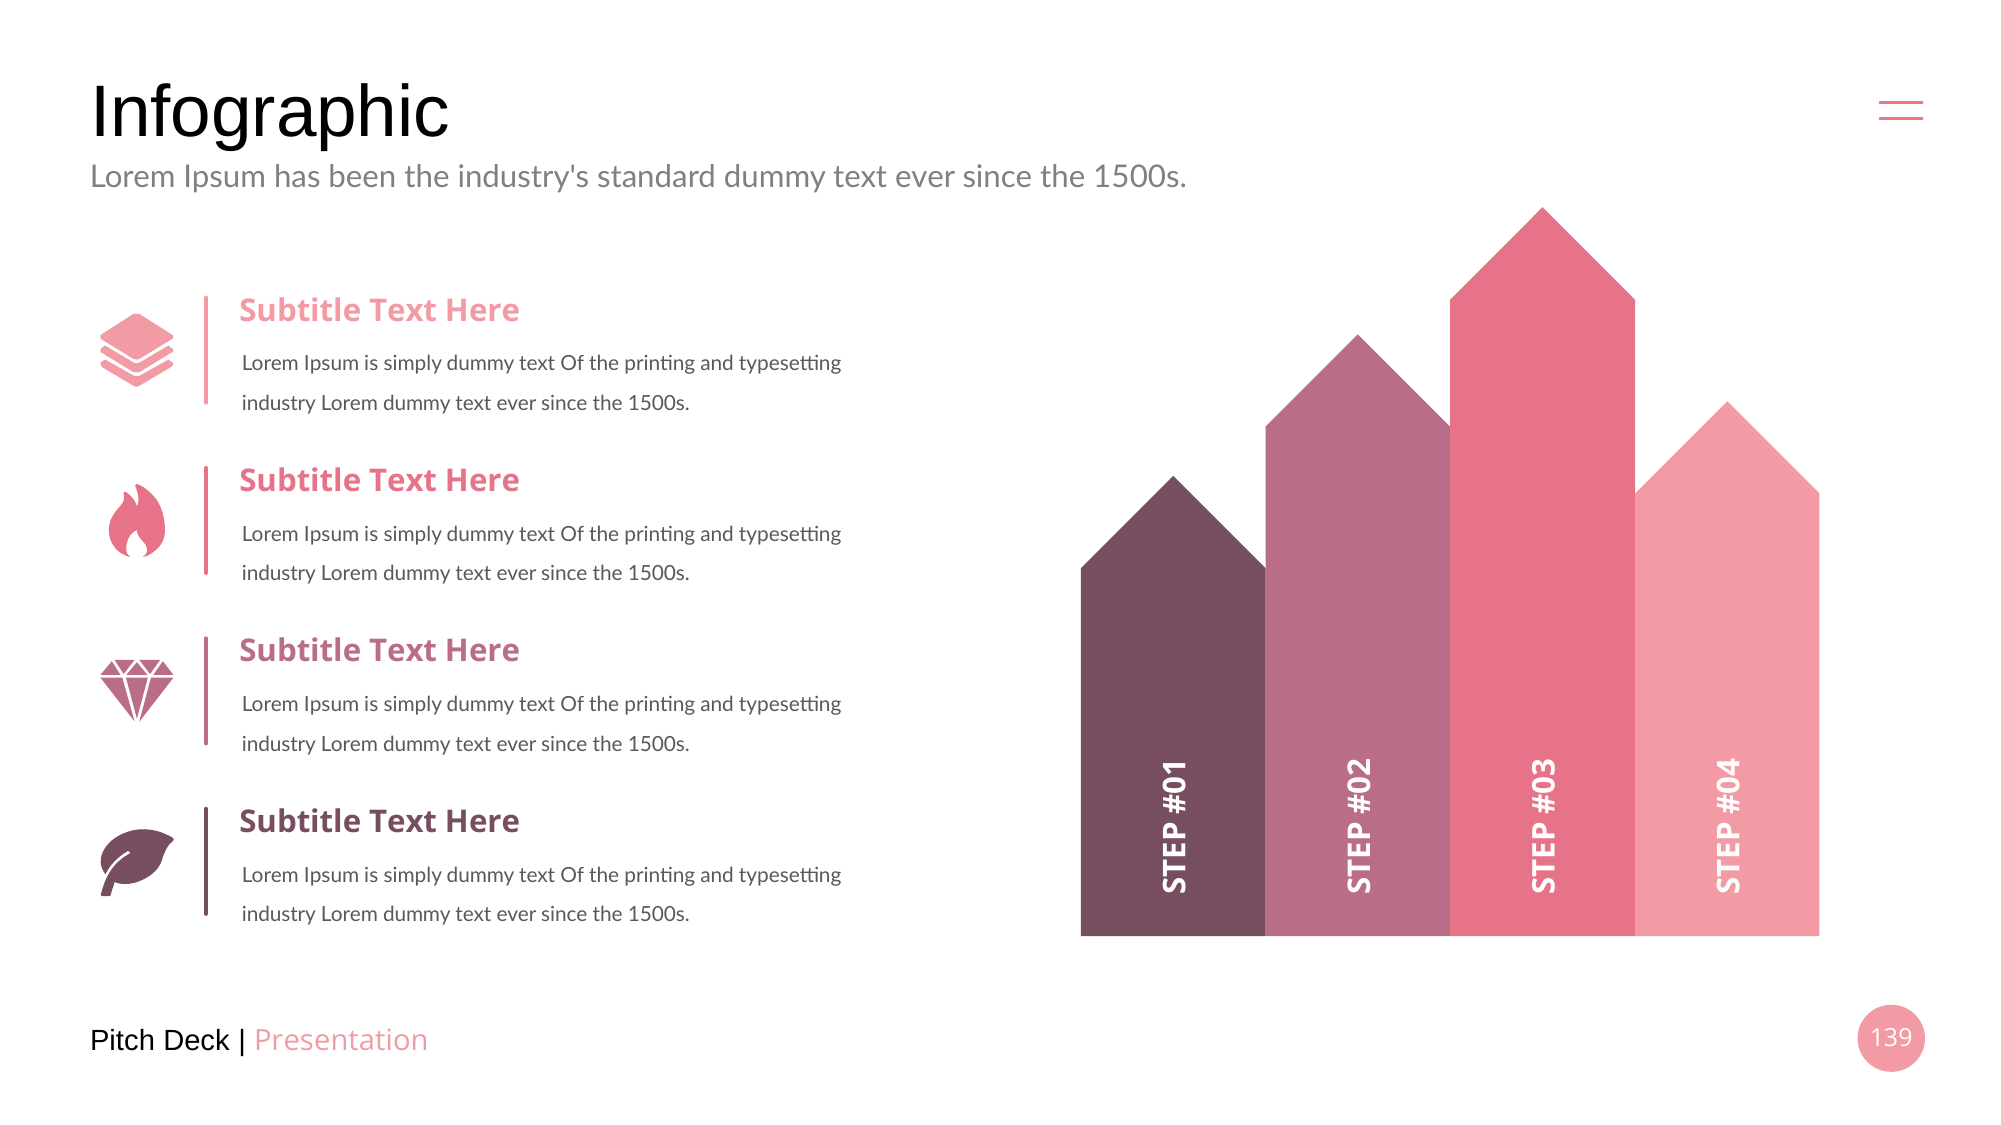

# Infographic
Lorem Ipsum has been the industry's standard dummy text ever since the 1500s.
Subtitle Text Here

Lorem Ipsum is simply dummy text Of the printing and typesetting industry Lorem dummy text ever since the 1500s.
Subtitle Text Here

Lorem Ipsum is simply dummy text Of the printing and typesetting industry Lorem dummy text ever since the 1500s.

Subtitle Text Here

Lorem Ipsum is simply dummy text Of the printing and typesetting industry Lorem dummy text ever since the 1500s.
Subtitle Text Here
STEP #01
STEP #02
STEP #03
STEP #04

Lorem Ipsum is simply dummy text Of the printing and typesetting industry Lorem dummy text ever since the 1500s.
Pitch Deck | Presentation
139